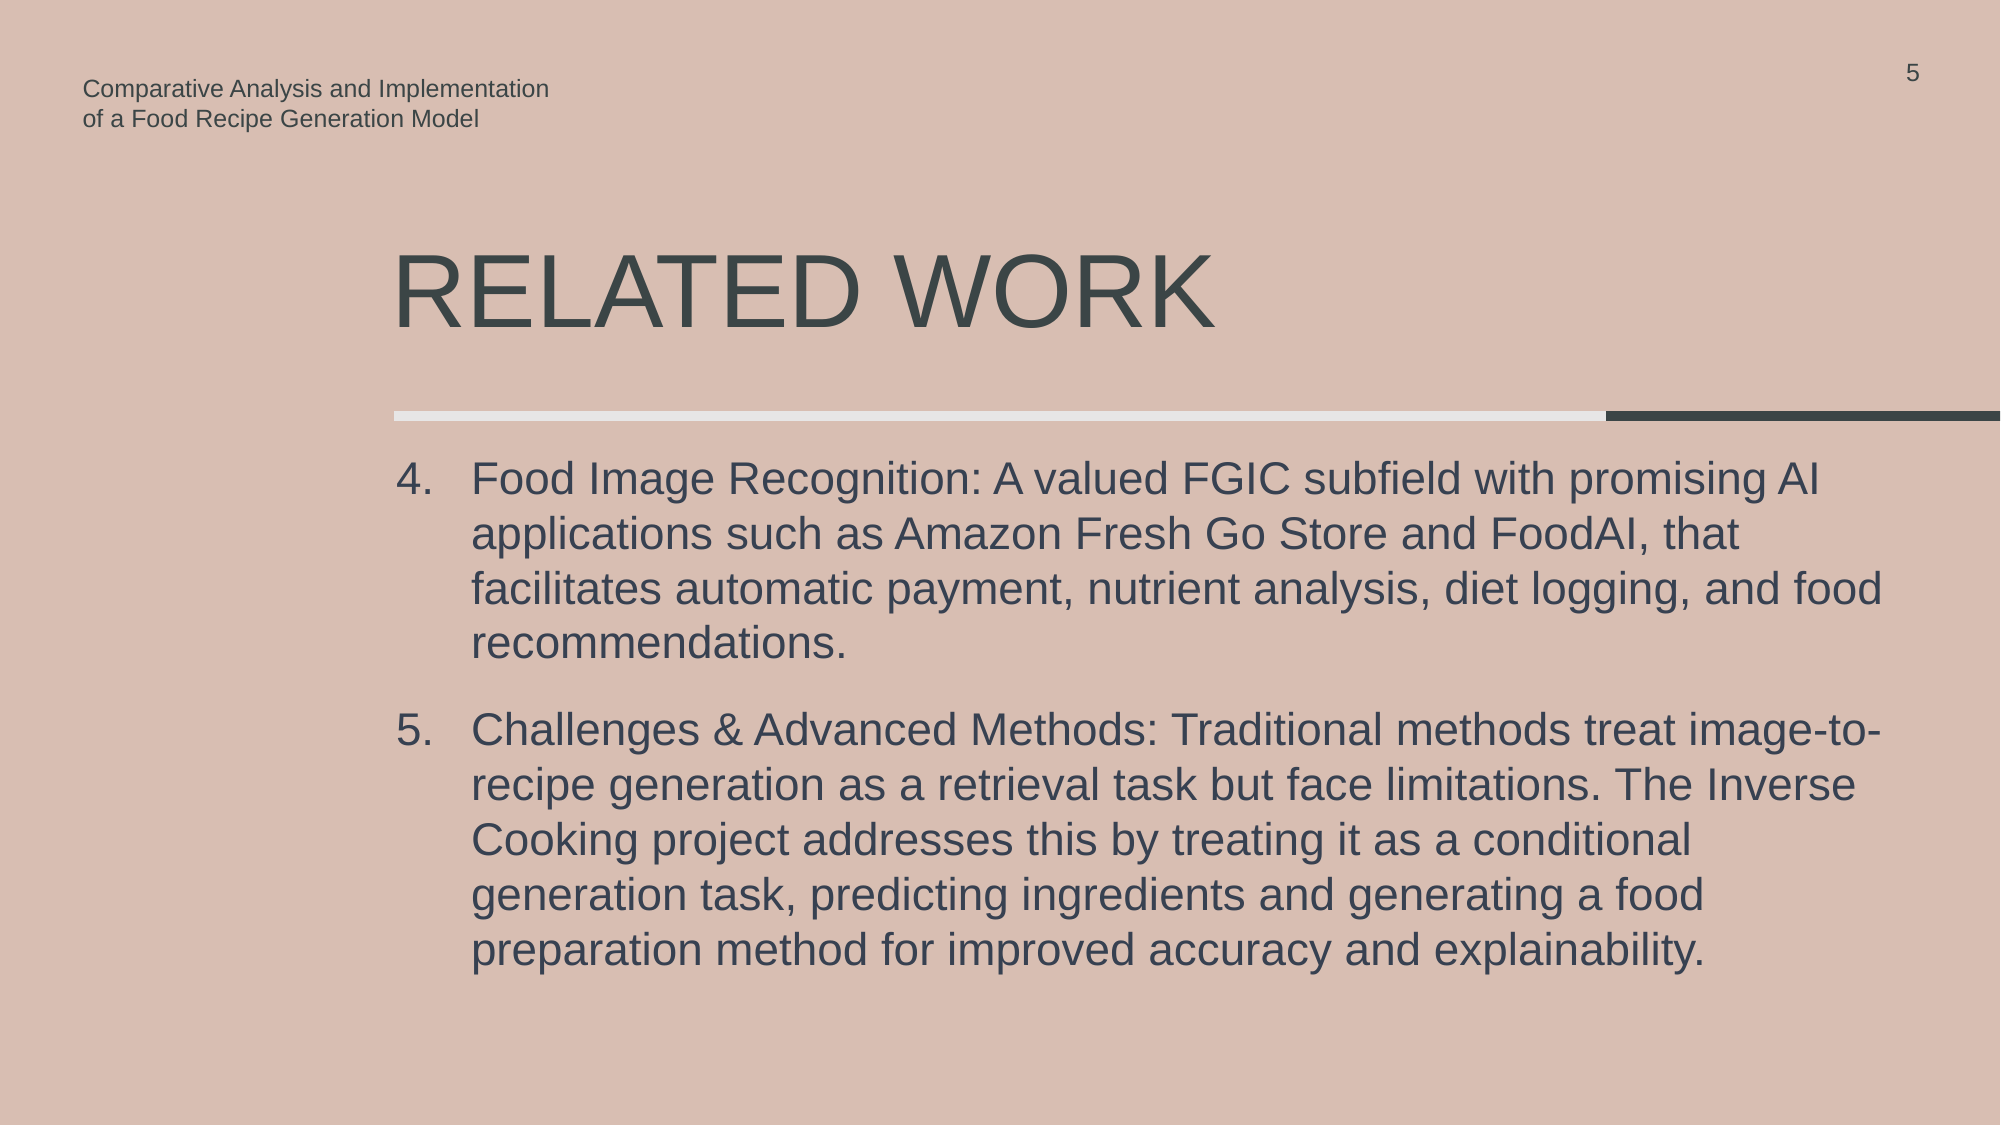

Comparative Analysis and Implementation
of a Food Recipe Generation Model
5
# Related work
Food Image Recognition: A valued FGIC subfield with promising AI applications such as Amazon Fresh Go Store and FoodAI, that facilitates automatic payment, nutrient analysis, diet logging, and food recommendations.
Challenges & Advanced Methods: Traditional methods treat image-to-recipe generation as a retrieval task but face limitations. The Inverse Cooking project addresses this by treating it as a conditional generation task, predicting ingredients and generating a food preparation method for improved accuracy and explainability.